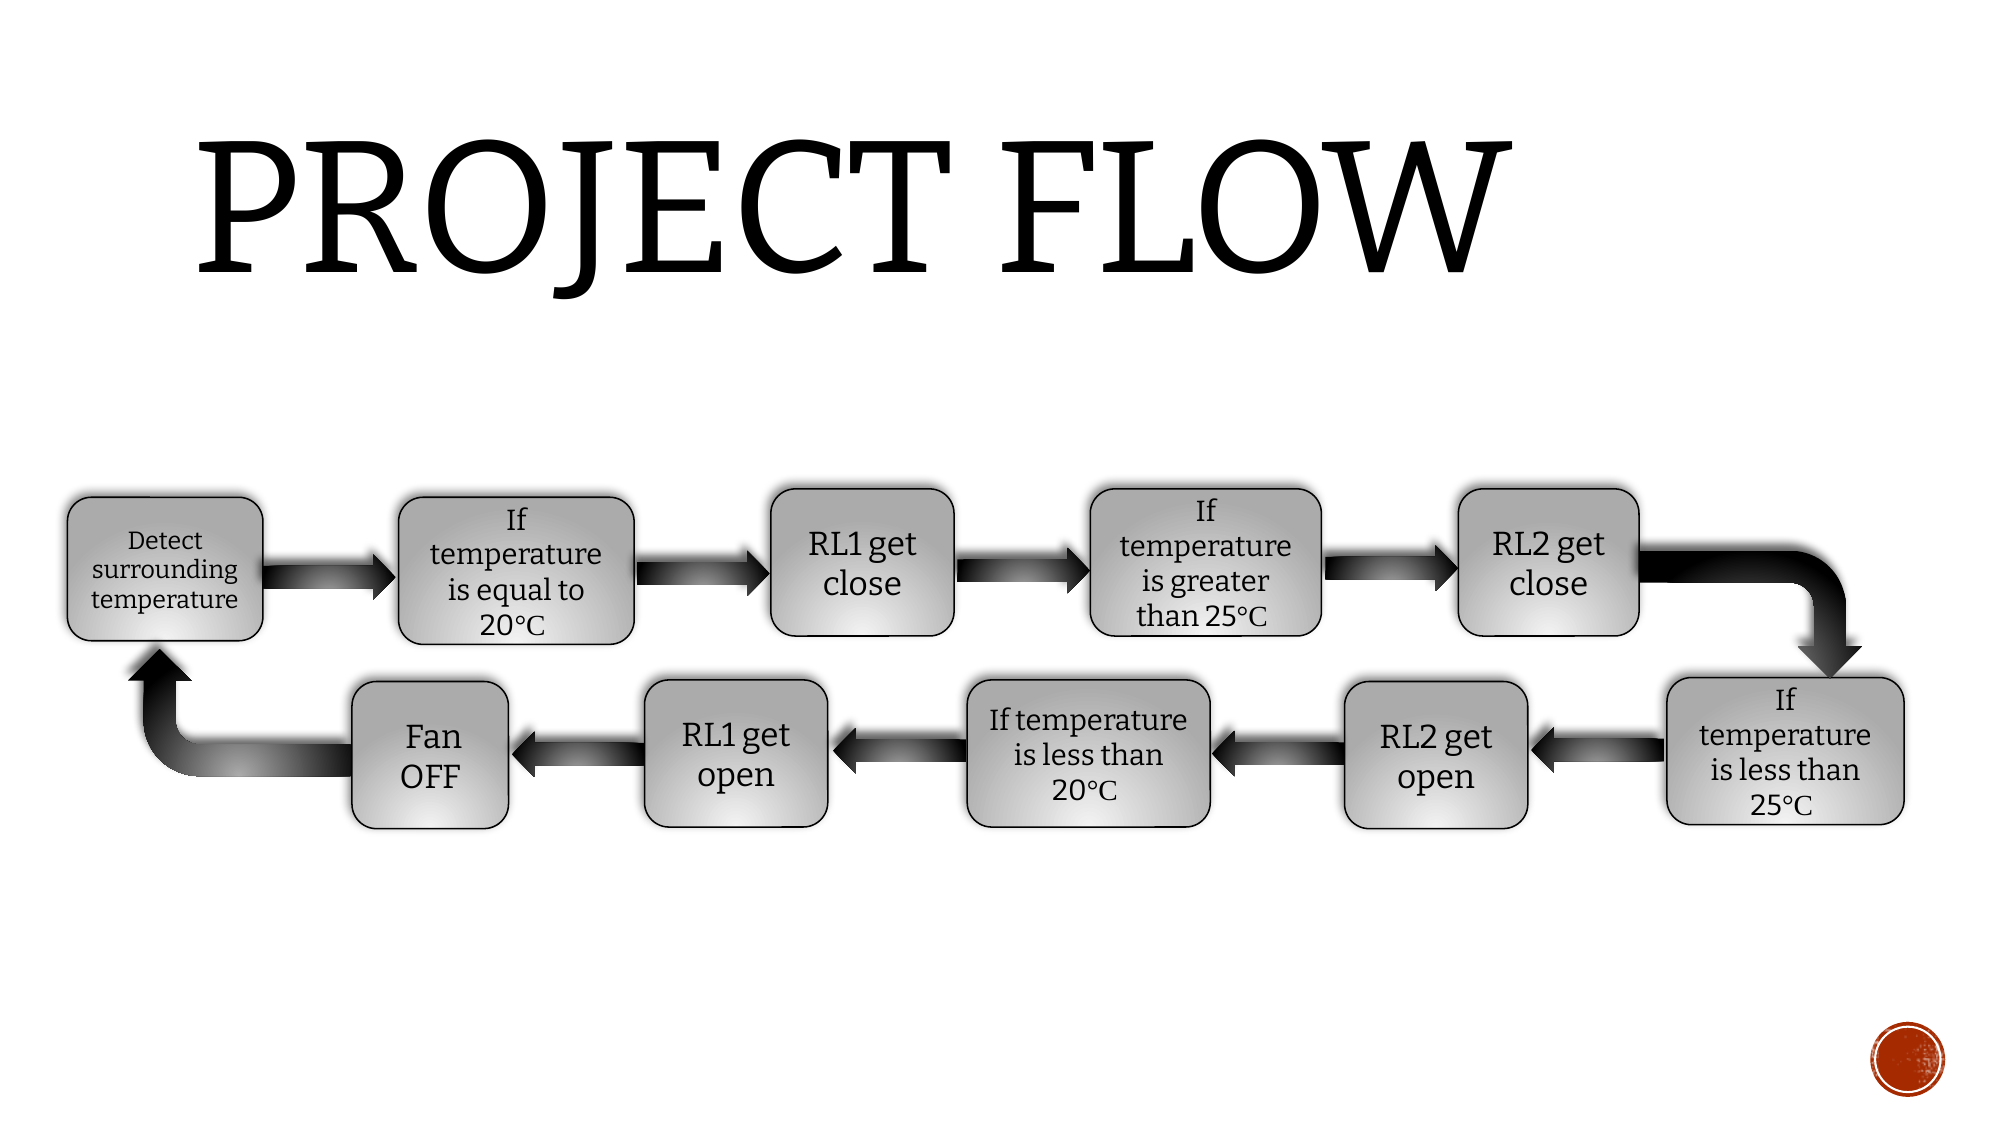

# Project flow
RL2 get close
If temperature is greater than 25°C
RL1 get close
Detect surrounding temperature
If temperature is equal to 20°C

If temperature is less than 25°C
If temperature is less than 20°C
RL1 get open
 Fan OFF
RL2 get open